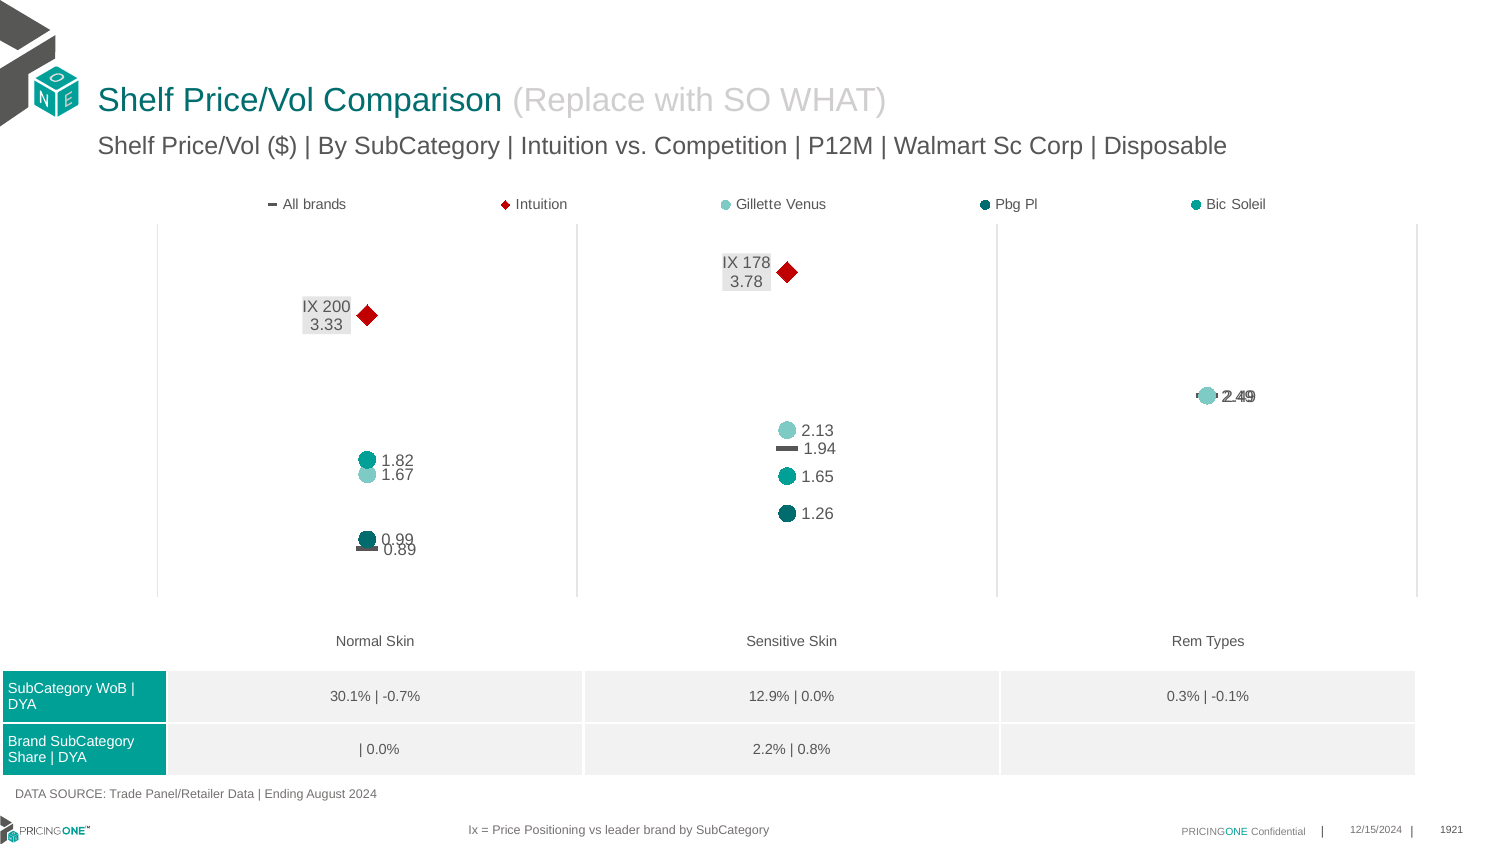

# Shelf Price/Vol Comparison (Replace with SO WHAT)
Shelf Price/Vol ($) | By SubCategory | Intuition vs. Competition | P12M | Walmart Sc Corp | Disposable

### Chart

| Category | All brands | Intuition | Gillette Venus | Pbg Pl | Bic Soleil |
|---|---|---|---|---|---|
| IX 200 | 0.89 | 3.33 | 1.67 | 0.99 | 1.82 |
| IX 178 | 1.94 | 3.78 | 2.13 | 1.26 | 1.65 |
| None | 2.49 | None | 2.49 | None | None |
|  | Normal Skin | Sensitive Skin | Rem Types |
| --- | --- | --- | --- |
| SubCategory WoB | DYA | 30.1% | -0.7% | 12.9% | 0.0% | 0.3% | -0.1% |
| Brand SubCategory Share | DYA | | 0.0% | 2.2% | 0.8% |  |
DATA SOURCE: Trade Panel/Retailer Data | Ending August 2024
Ix = Price Positioning vs leader brand by SubCategory
12/15/2024
1921